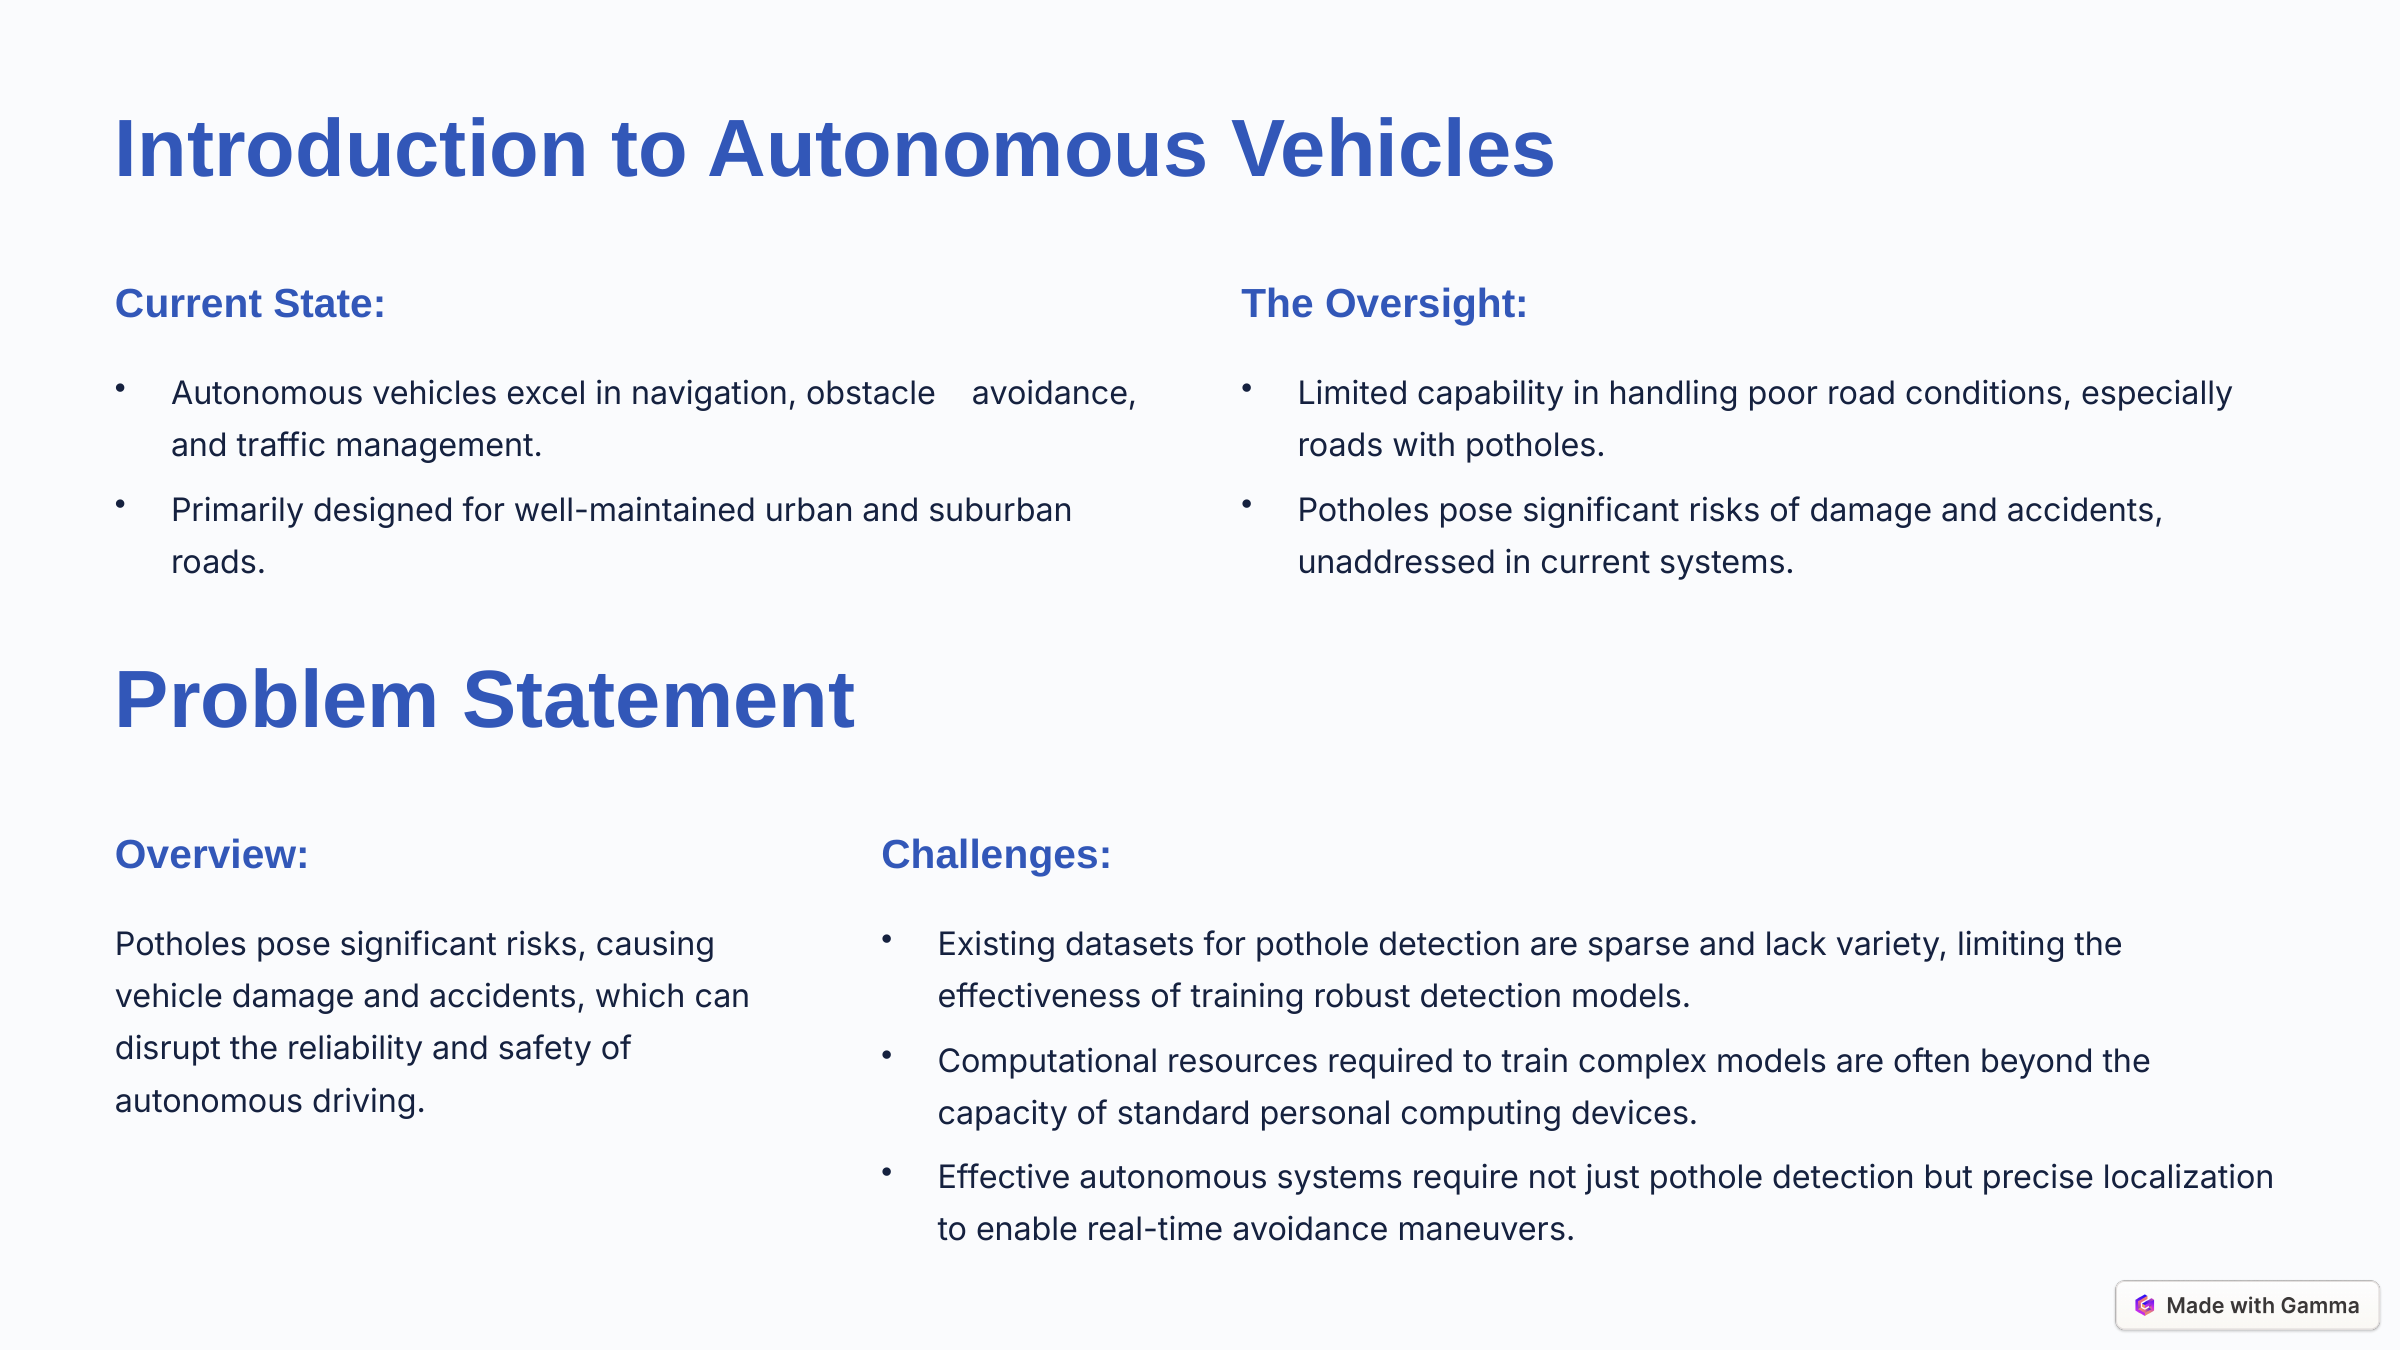

Introduction to Autonomous Vehicles
Current State:
The Oversight:
Autonomous vehicles excel in navigation, obstacle    avoidance, and traffic management.
Limited capability in handling poor road conditions, especially roads with potholes.
Primarily designed for well-maintained urban and suburban roads.
Potholes pose significant risks of damage and accidents, unaddressed in current systems.
Problem Statement
Overview:
Challenges:
Potholes pose significant risks, causing vehicle damage and accidents, which can disrupt the reliability and safety of autonomous driving.
Existing datasets for pothole detection are sparse and lack variety, limiting the effectiveness of training robust detection models.
Computational resources required to train complex models are often beyond the capacity of standard personal computing devices.
Effective autonomous systems require not just pothole detection but precise localization to enable real-time avoidance maneuvers.